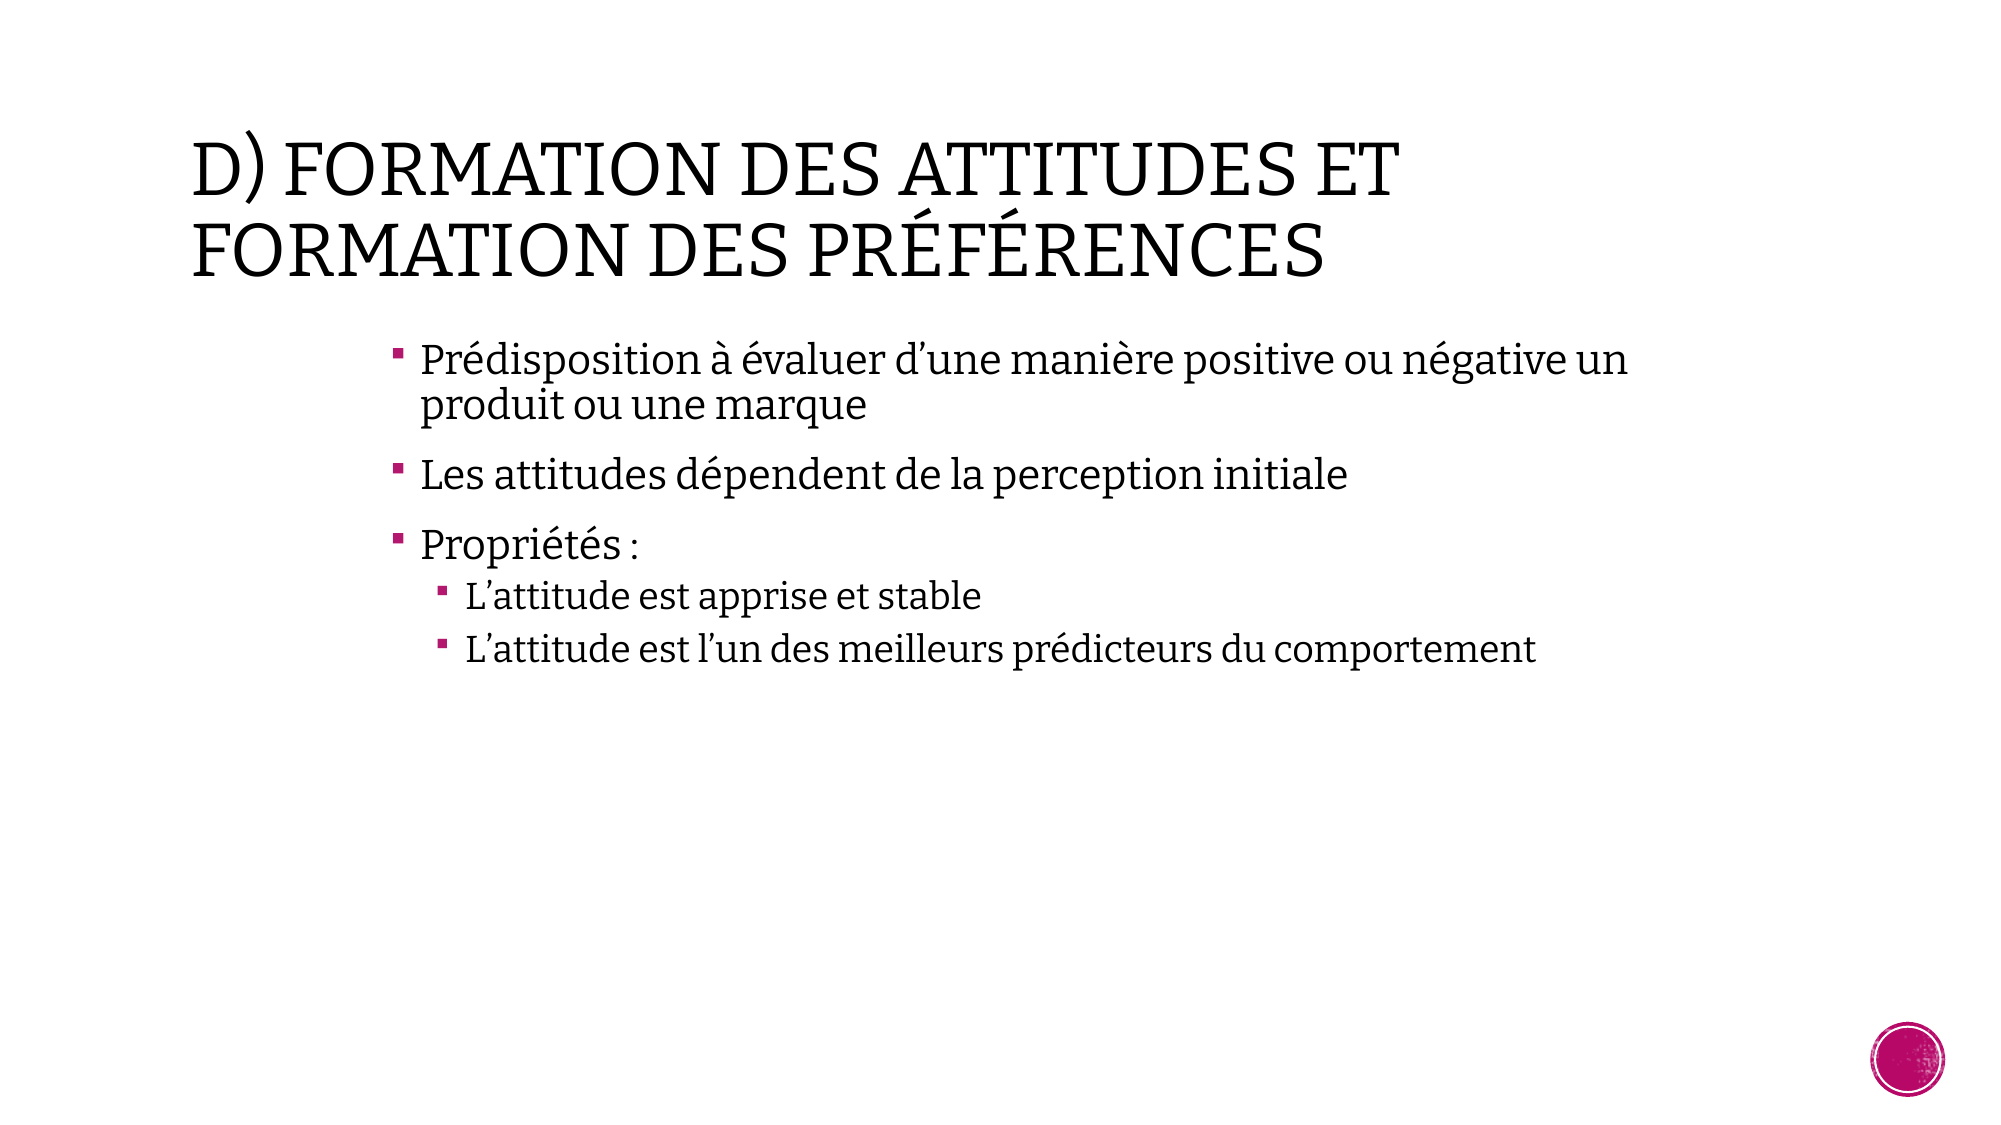

# d) Formation des attitudes et formation des préférences
Prédisposition à évaluer d’une manière positive ou négative un produit ou une marque
Les attitudes dépendent de la perception initiale
Propriétés :
L’attitude est apprise et stable
L’attitude est l’un des meilleurs prédicteurs du comportement